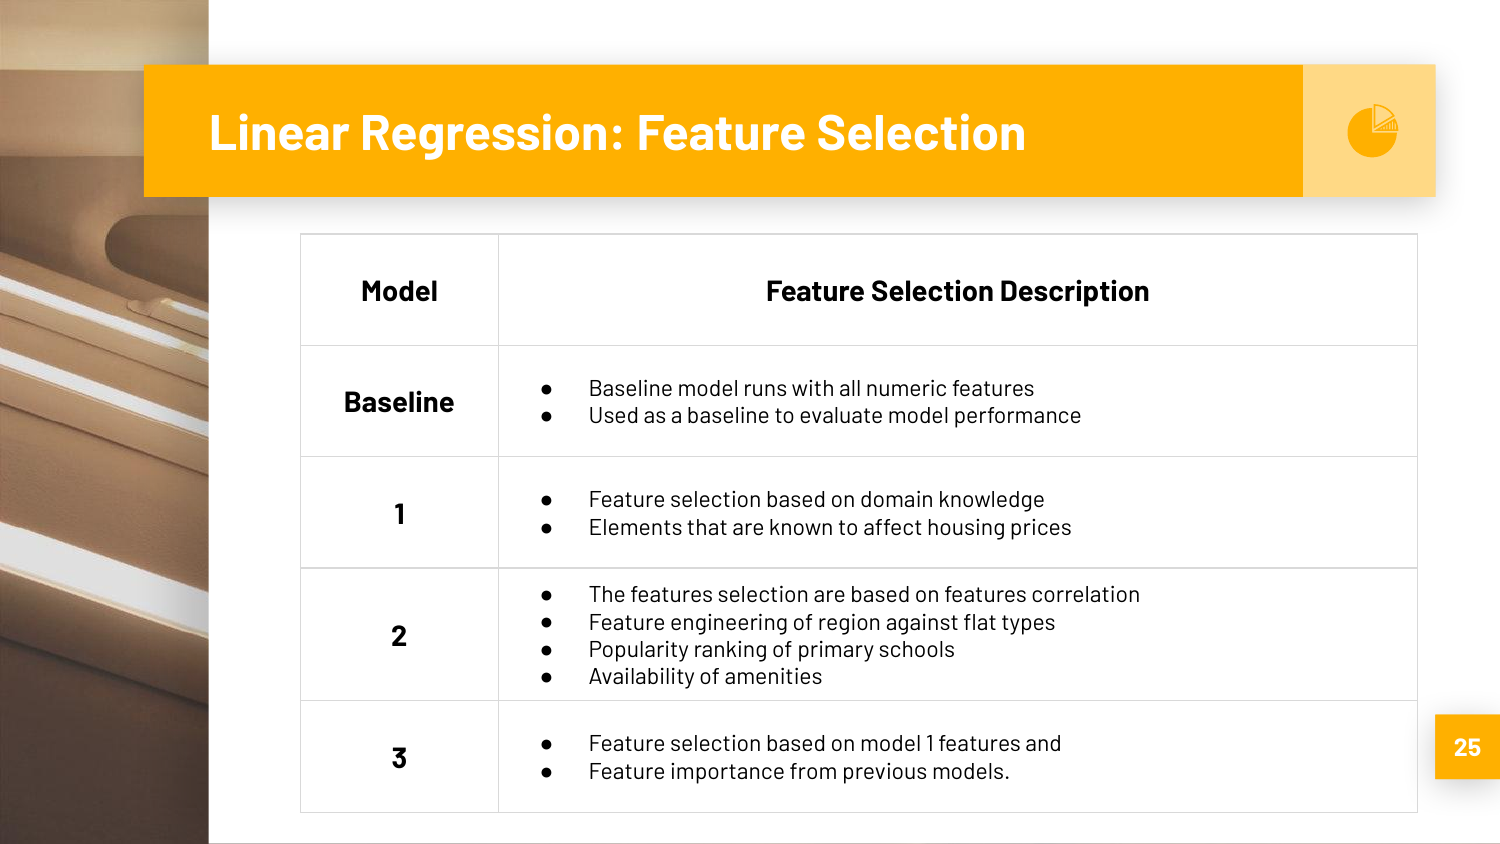

# Linear Regression: Feature Selection

| Model | Feature Selection Description |
| --- | --- |
| Baseline | Baseline model runs with all numeric features Used as a baseline to evaluate model performance |
| 1 | Feature selection based on domain knowledge Elements that are known to affect housing prices |
| 2 | The features selection are based on features correlation Feature engineering of region against flat types Popularity ranking of primary schools Availability of amenities |
| 3 | Feature selection based on model 1 features and Feature importance from previous models. |
25